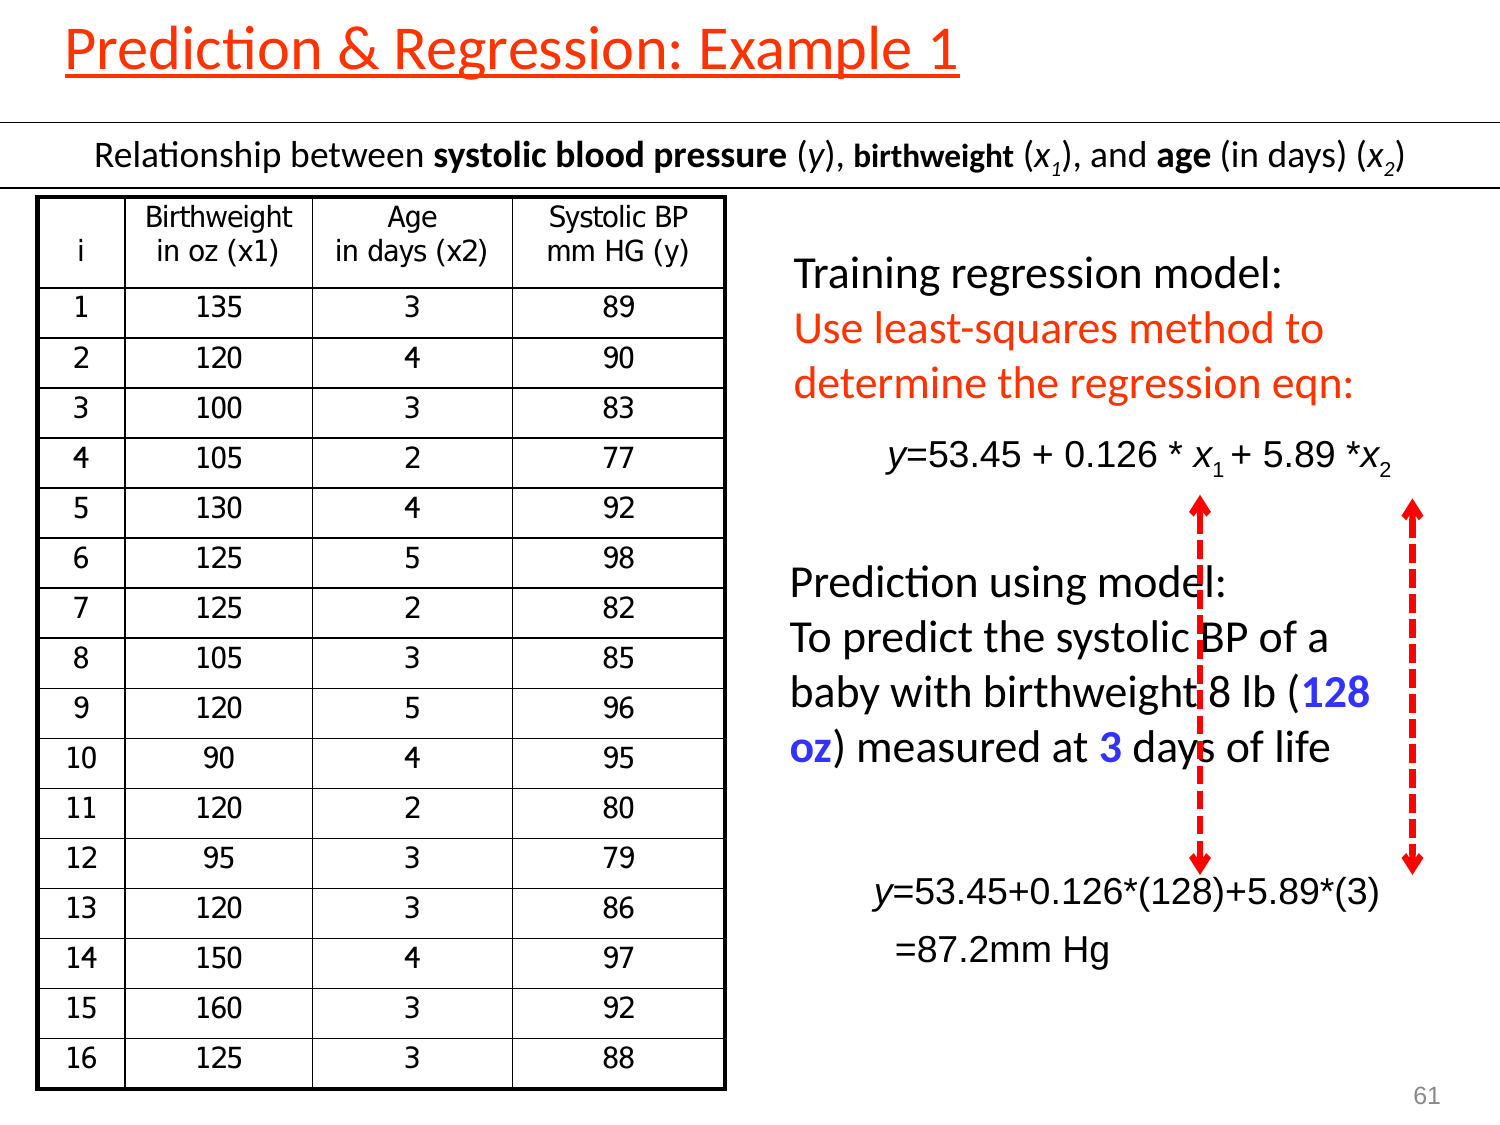

Prediction & Regression: Example 1
Relationship between systolic blood pressure (y), birthweight (x1), and age (in days) (x2)
| i | Birthweight in oz (x1) | Age in days (x2) | Systolic BP mm HG (y) |
| --- | --- | --- | --- |
| 1 | 135 | 3 | 89 |
| 2 | 120 | 4 | 90 |
| 3 | 100 | 3 | 83 |
| 4 | 105 | 2 | 77 |
| 5 | 130 | 4 | 92 |
| 6 | 125 | 5 | 98 |
| 7 | 125 | 2 | 82 |
| 8 | 105 | 3 | 85 |
| 9 | 120 | 5 | 96 |
| 10 | 90 | 4 | 95 |
| 11 | 120 | 2 | 80 |
| 12 | 95 | 3 | 79 |
| 13 | 120 | 3 | 86 |
| 14 | 150 | 4 | 97 |
| 15 | 160 | 3 | 92 |
| 16 | 125 | 3 | 88 |
Training regression model:
Use least-squares method to
determine the regression eqn:
y=53.45 + 0.126 * x1 + 5.89 *x2
Prediction using model:
To predict the systolic BP of a baby with birthweight 8 lb (128 oz) measured at 3 days of life
y=53.45+0.126*(128)+5.89*(3)
  =87.2mm Hg
61